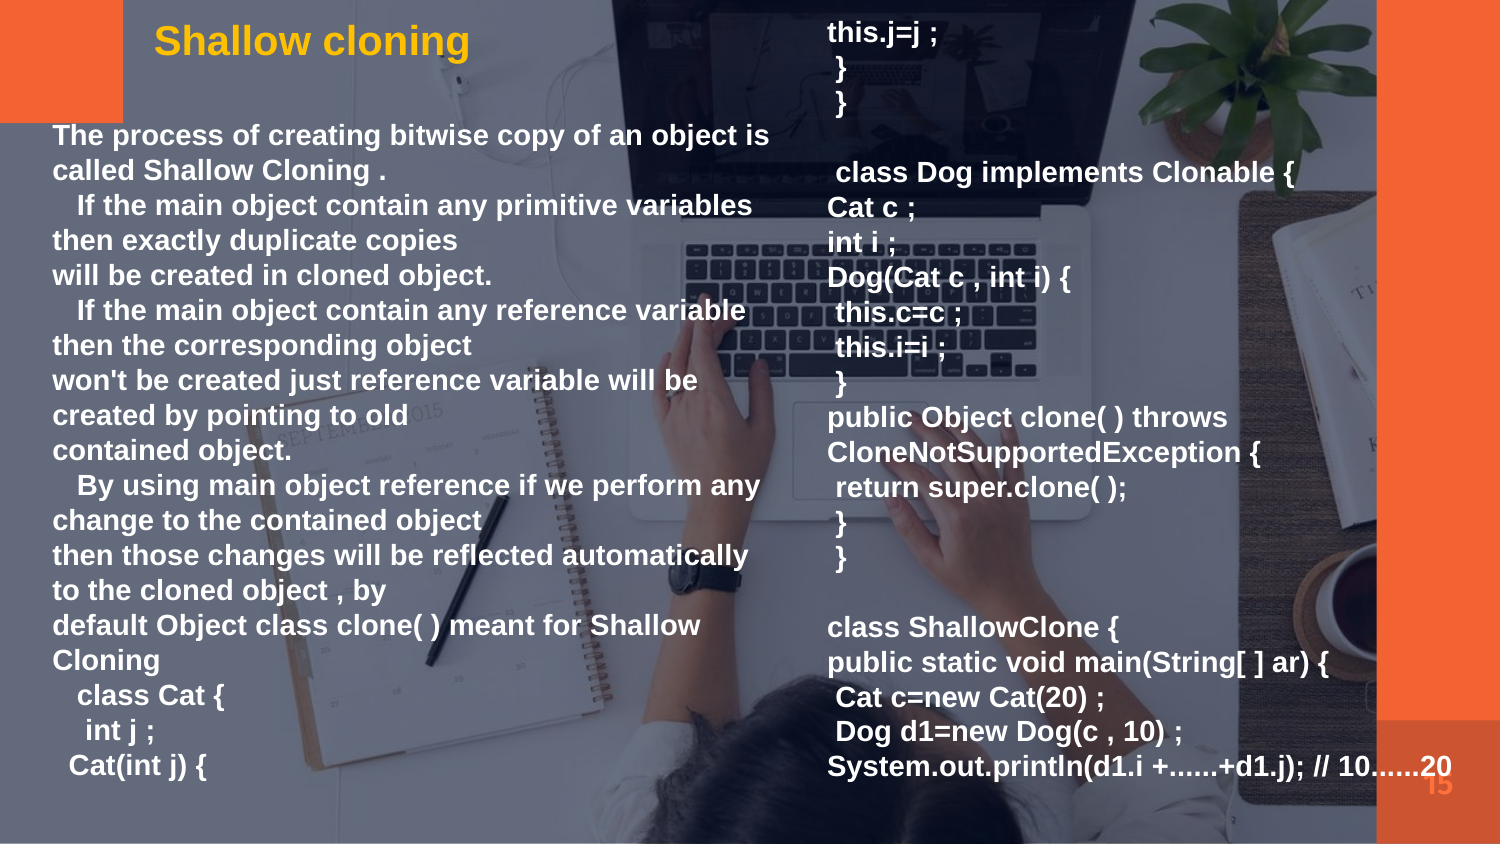

this.j=j ;
 }
 }

 class Dog implements Clonable {
Cat c ;
int i ;
Dog(Cat c , int i) {
 this.c=c ;
 this.i=i ;
 }
public Object clone( ) throws CloneNotSupportedException {
 return super.clone( );
 }
 }

class ShallowClone {
public static void main(String[ ] ar) {
 Cat c=new Cat(20) ;
 Dog d1=new Dog(c , 10) ;
System.out.println(d1.i +......+d1.j); // 10......20

Shallow cloning
The process of creating bitwise copy of an object is called Shallow Cloning .
   If the main object contain any primitive variables then exactly duplicate copies
will be created in cloned object.
   If the main object contain any reference variable then the corresponding object
won't be created just reference variable will be created by pointing to old
contained object.
   By using main object reference if we perform any change to the contained object
then those changes will be reflected automatically to the cloned object , by
default Object class clone( ) meant for Shallow Cloning
   class Cat {
    int j ;
  Cat(int j) {
15